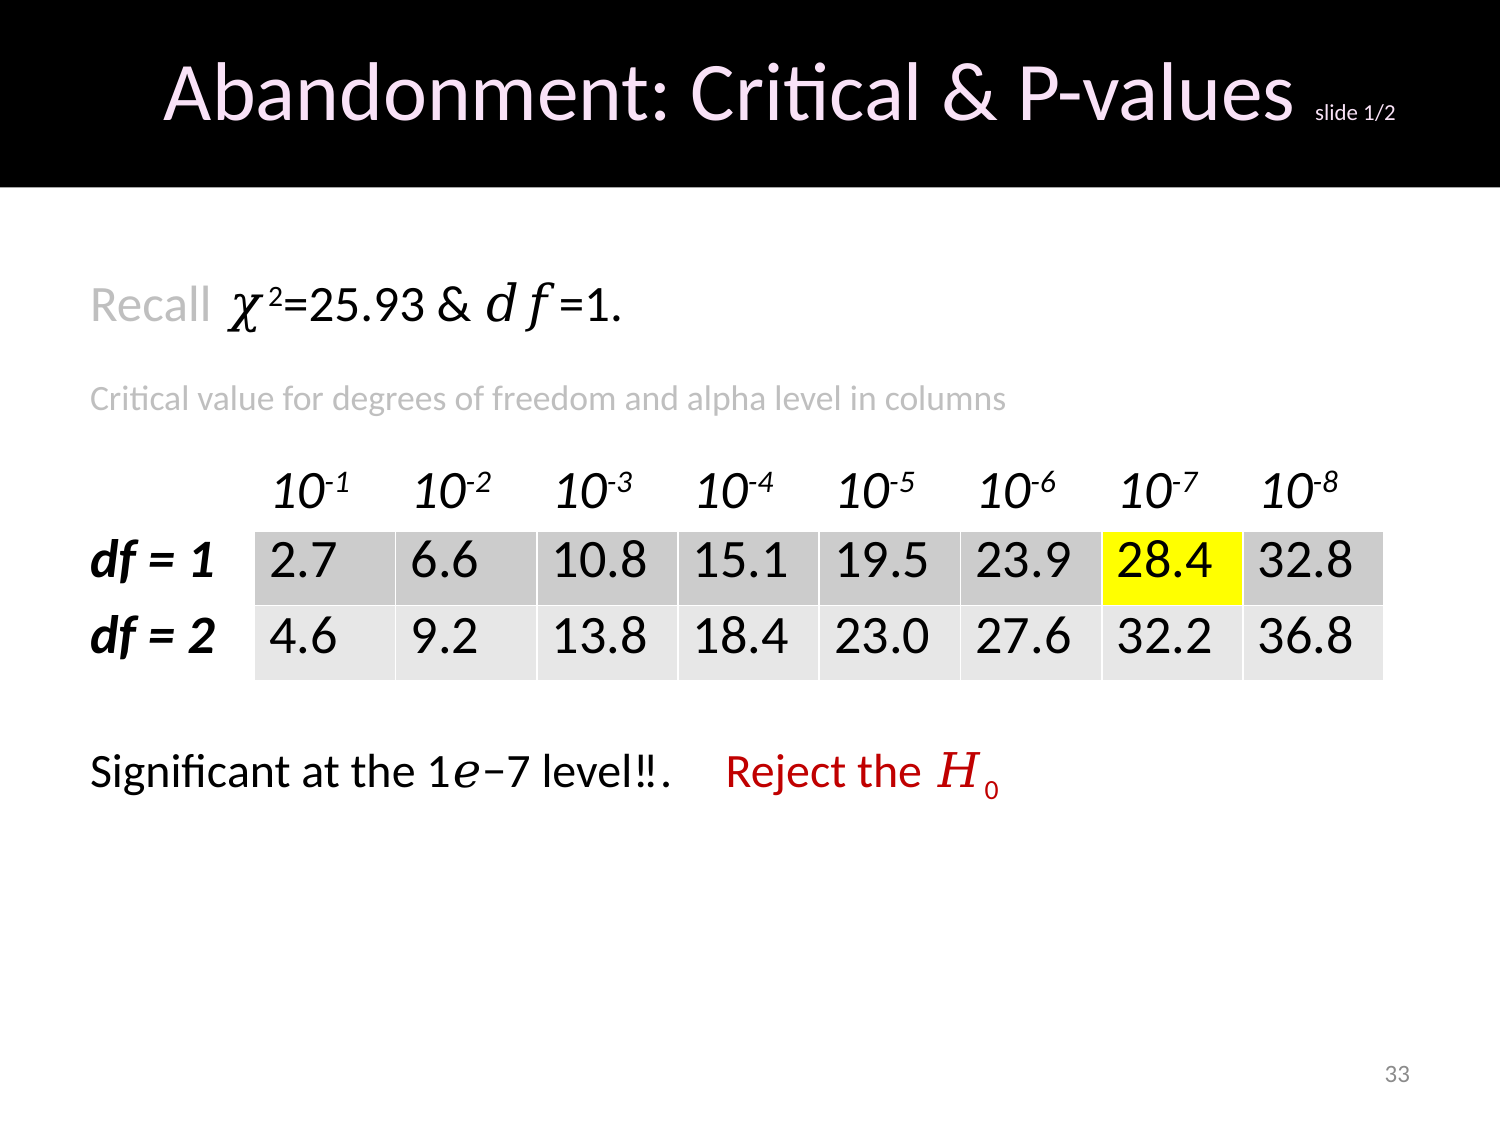

# Abandonment: Critical & P-values slide 1/2
Recall 𝜒2=25.93 & 𝑑𝑓=1.

Critical value for degrees of freedom and alpha level in columns

Significant at the 1𝑒−7 level‼️.     Reject the 𝐻0

|  | 10-1 | 10-2 | 10-3 | 10-4 | 10-5 | 10-6 | 10-7 | 10-8 |
| --- | --- | --- | --- | --- | --- | --- | --- | --- |
| df = 1 | 2.7 | 6.6 | 10.8 | 15.1 | 19.5 | 23.9 | 28.4 | 32.8 |
| df = 2 | 4.6 | 9.2 | 13.8 | 18.4 | 23.0 | 27.6 | 32.2 | 36.8 |
33